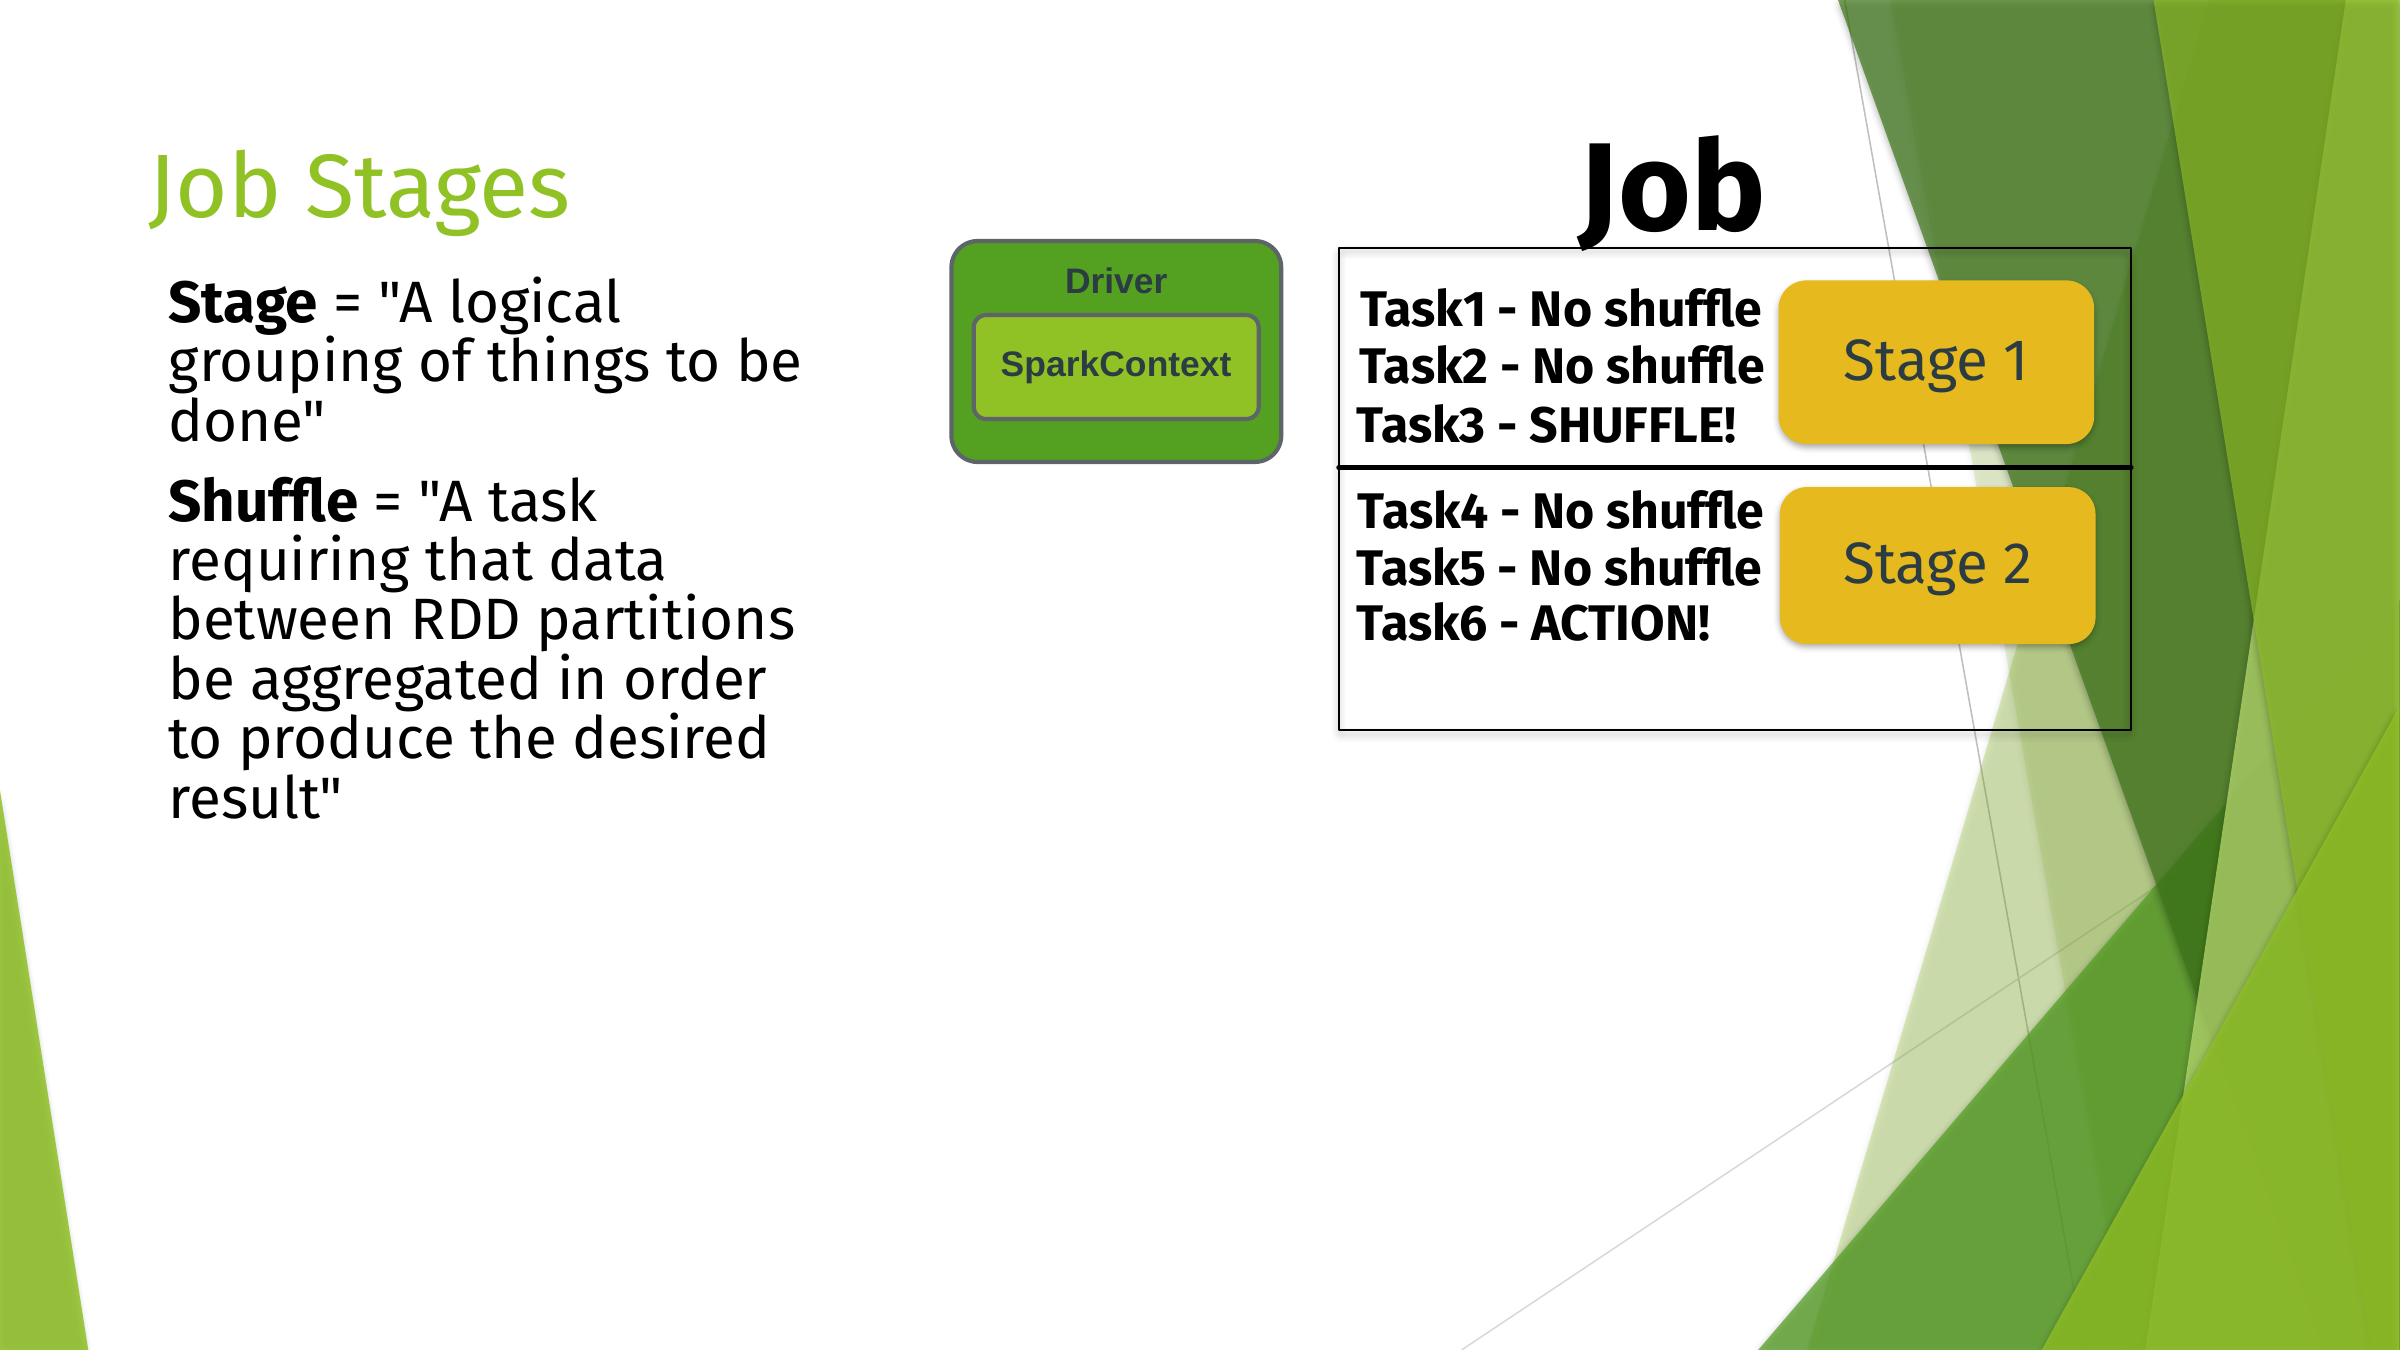

Job
# Job Stages
Driver

Task1 - No shuffle
Stage 1
Stage = "A logical grouping of things to be done"
SparkContext
Task2 - No shuffle
Task3 - SHUFFLE!
Task4 - No shuffle
Stage 2
Shuffle = "A task requiring that data between RDD partitions be aggregated in order to produce the desired result"
Task5 - No shuffle
Task6 - ACTION!